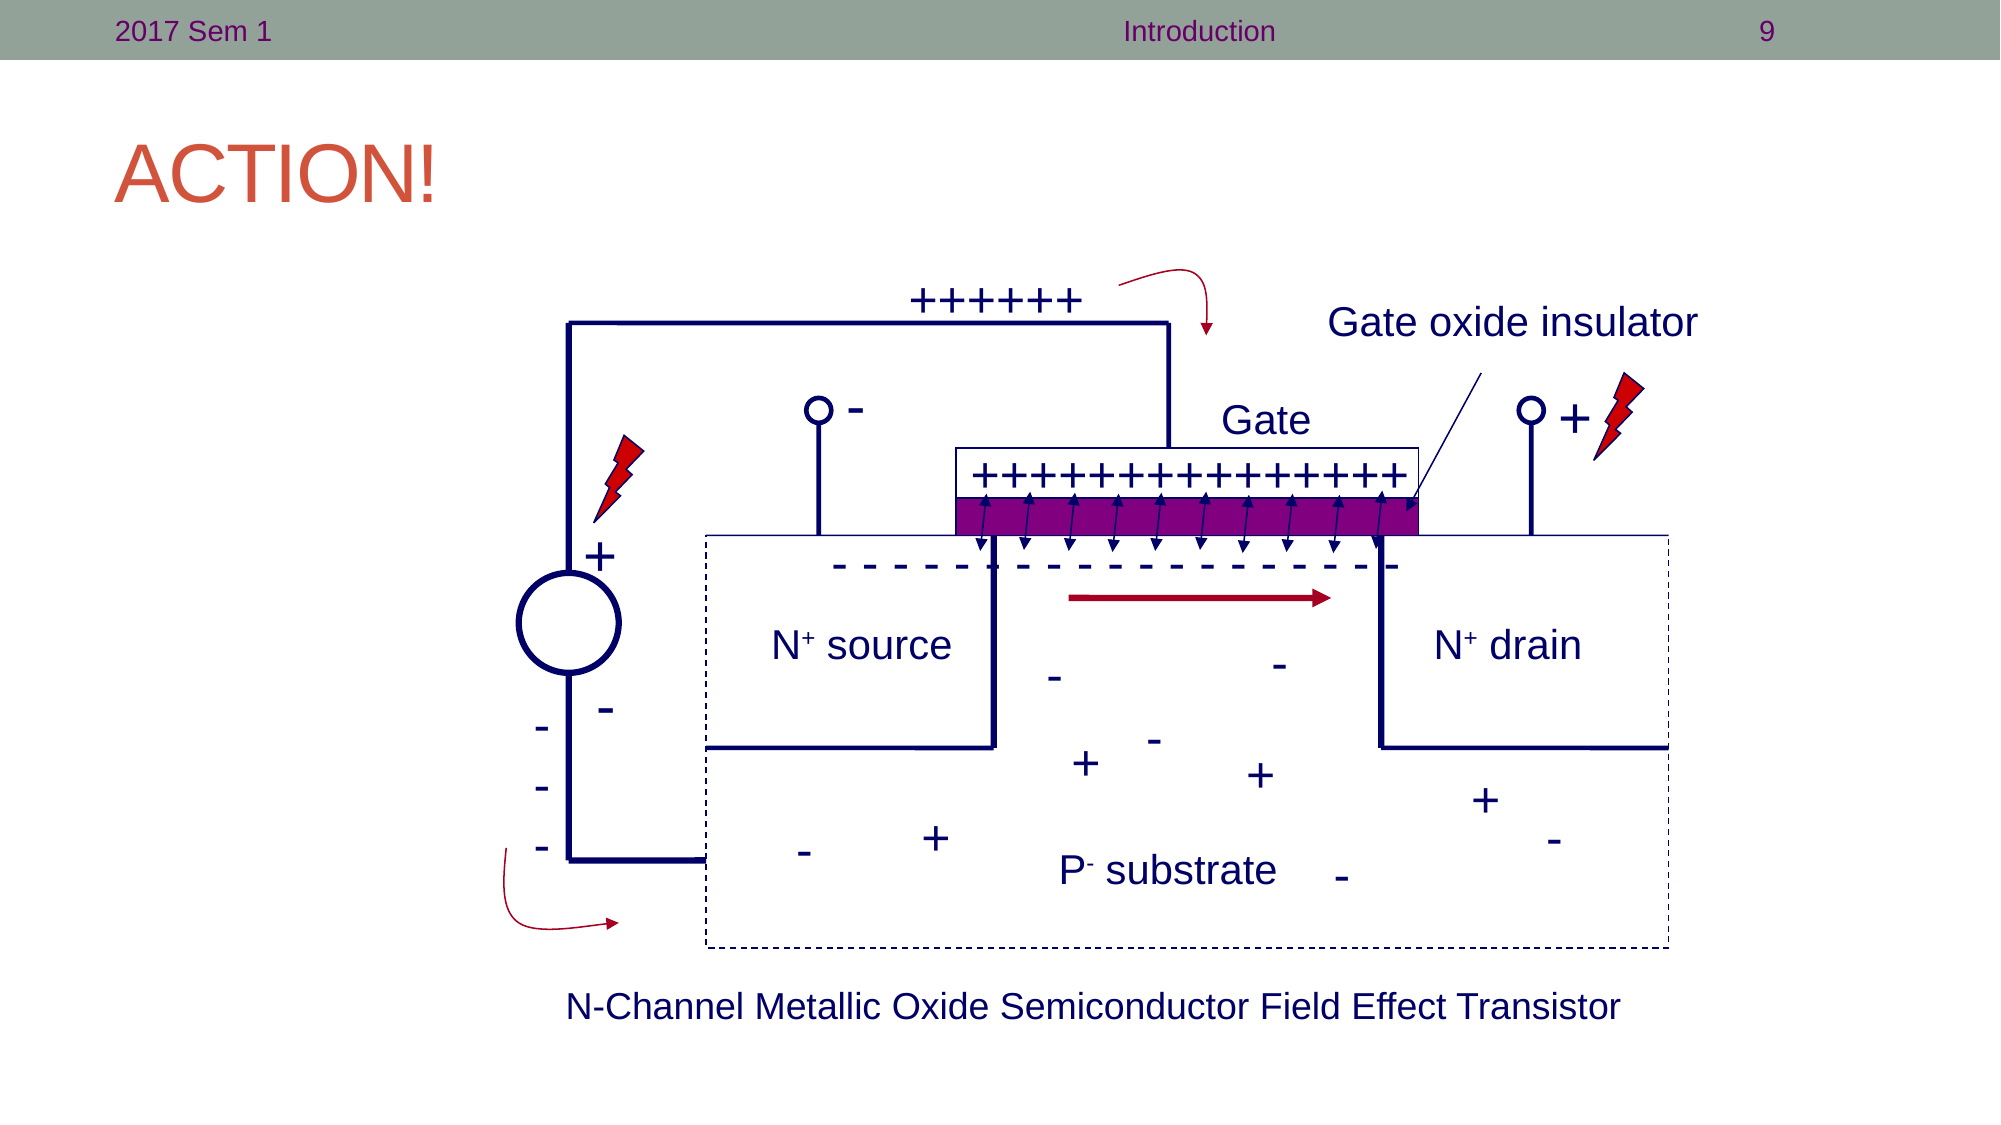

2017 Sem 1
Introduction
9
# ACTION!
++++++

Gate oxide insulator

-

+
Gate

+++++++++++++++

+
- - - - - - - - - - - - - - - - - - -

N+ source
N+ drain
-
-
-

-
-
-
-
+
+

+
+
-
-
-
P- substrate

N-Channel Metallic Oxide Semiconductor Field Effect Transistor